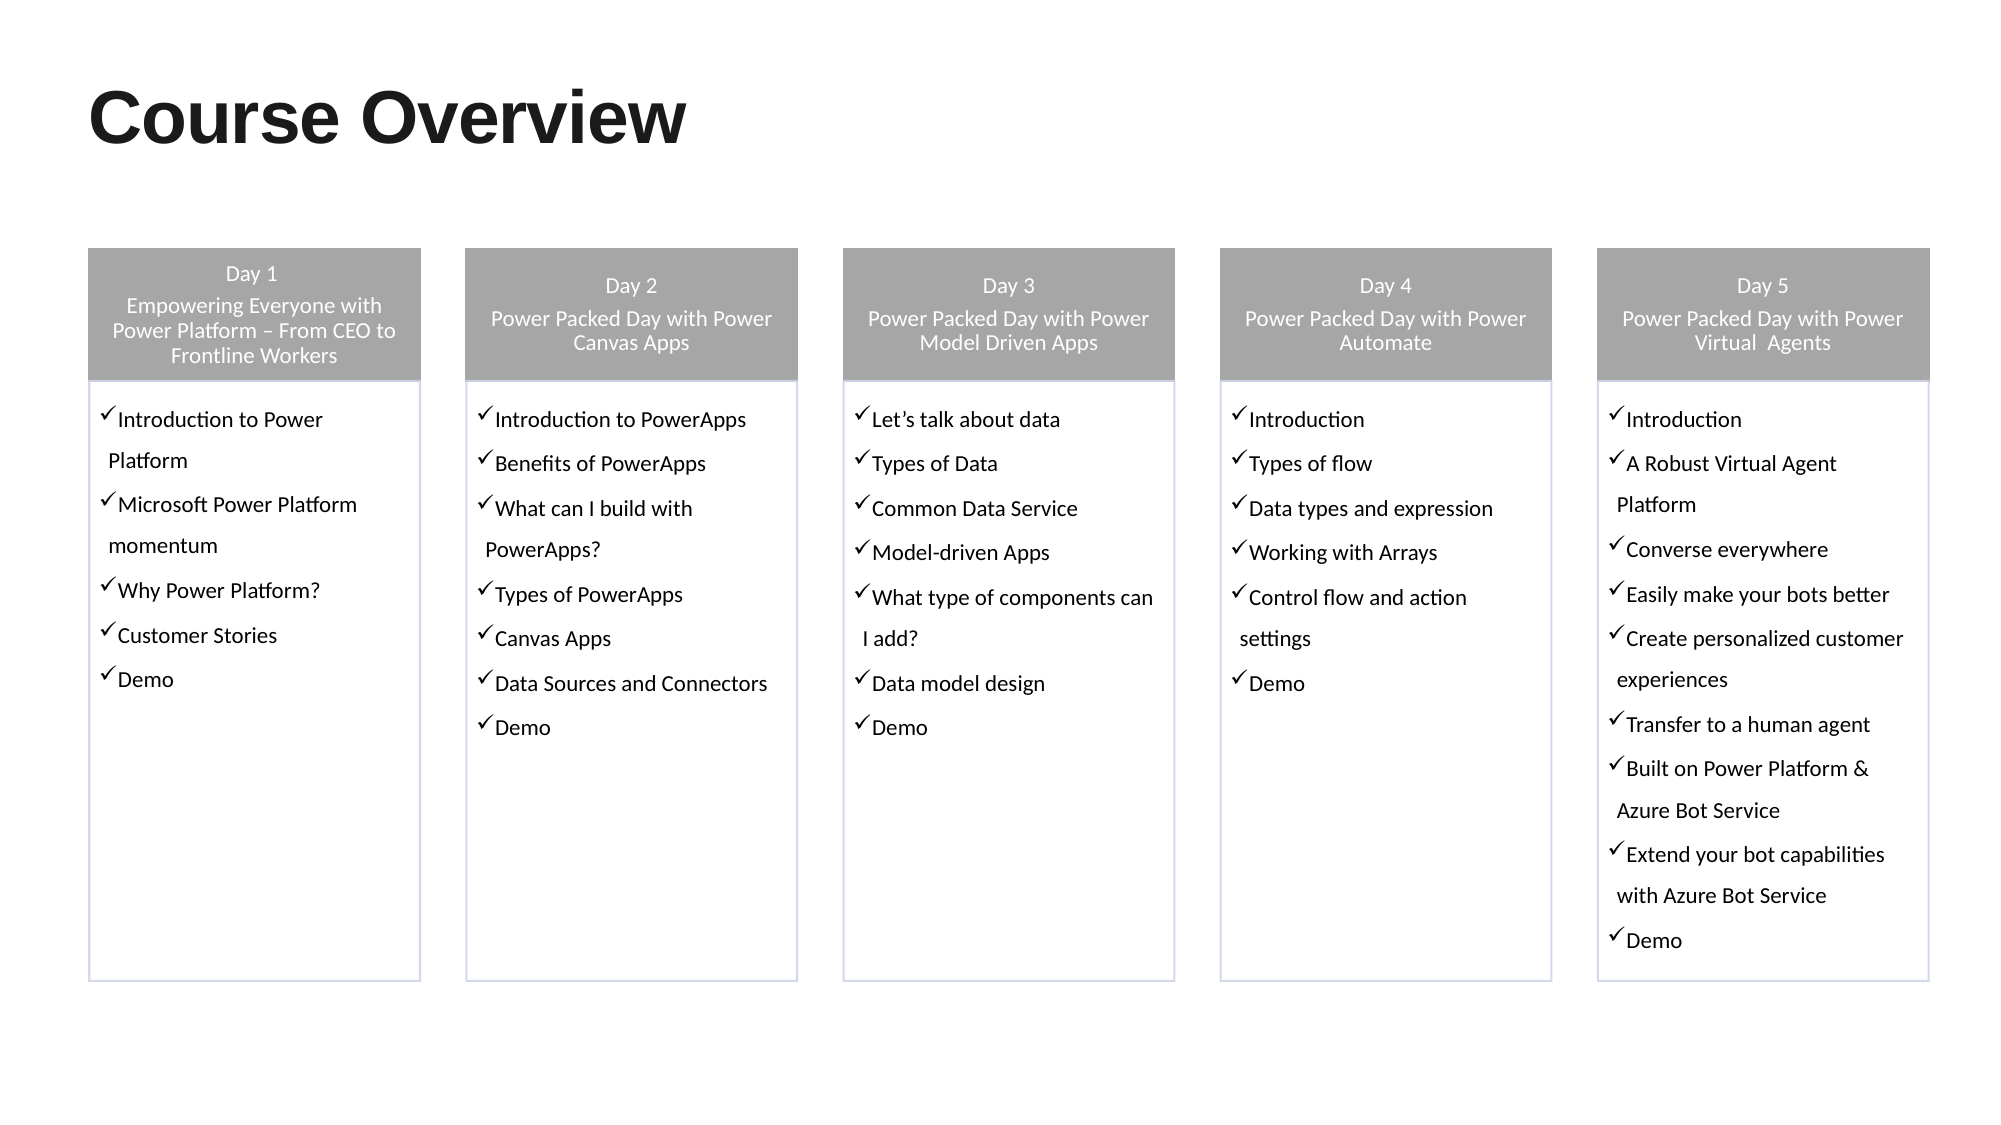

# Course Overview
Day 1
Empowering Everyone with Power Platform – From CEO to Frontline Workers
Introduction to Power Platform
Microsoft Power Platform momentum
Why Power Platform?
Customer Stories
Demo
Day 2
Power Packed Day with Power Canvas Apps
Introduction to PowerApps
Benefits of PowerApps
What can I build with PowerApps?
Types of PowerApps
Canvas Apps
Data Sources and Connectors
Demo
Day 3
Power Packed Day with Power Model Driven Apps
Let’s talk about data
Types of Data
Common Data Service
Model-driven Apps
What type of components can I add?
Data model design
Demo
Day 4
Power Packed Day with Power Automate
Introduction
Types of flow
Data types and expression
Working with Arrays
Control flow and action settings
Demo
Day 5
Power Packed Day with Power Virtual  Agents
Introduction
A Robust Virtual Agent Platform
Converse everywhere
Easily make your bots better
Create personalized customer experiences
Transfer to a human agent
Built on Power Platform & Azure Bot Service
Extend your bot capabilities with Azure Bot Service
Demo